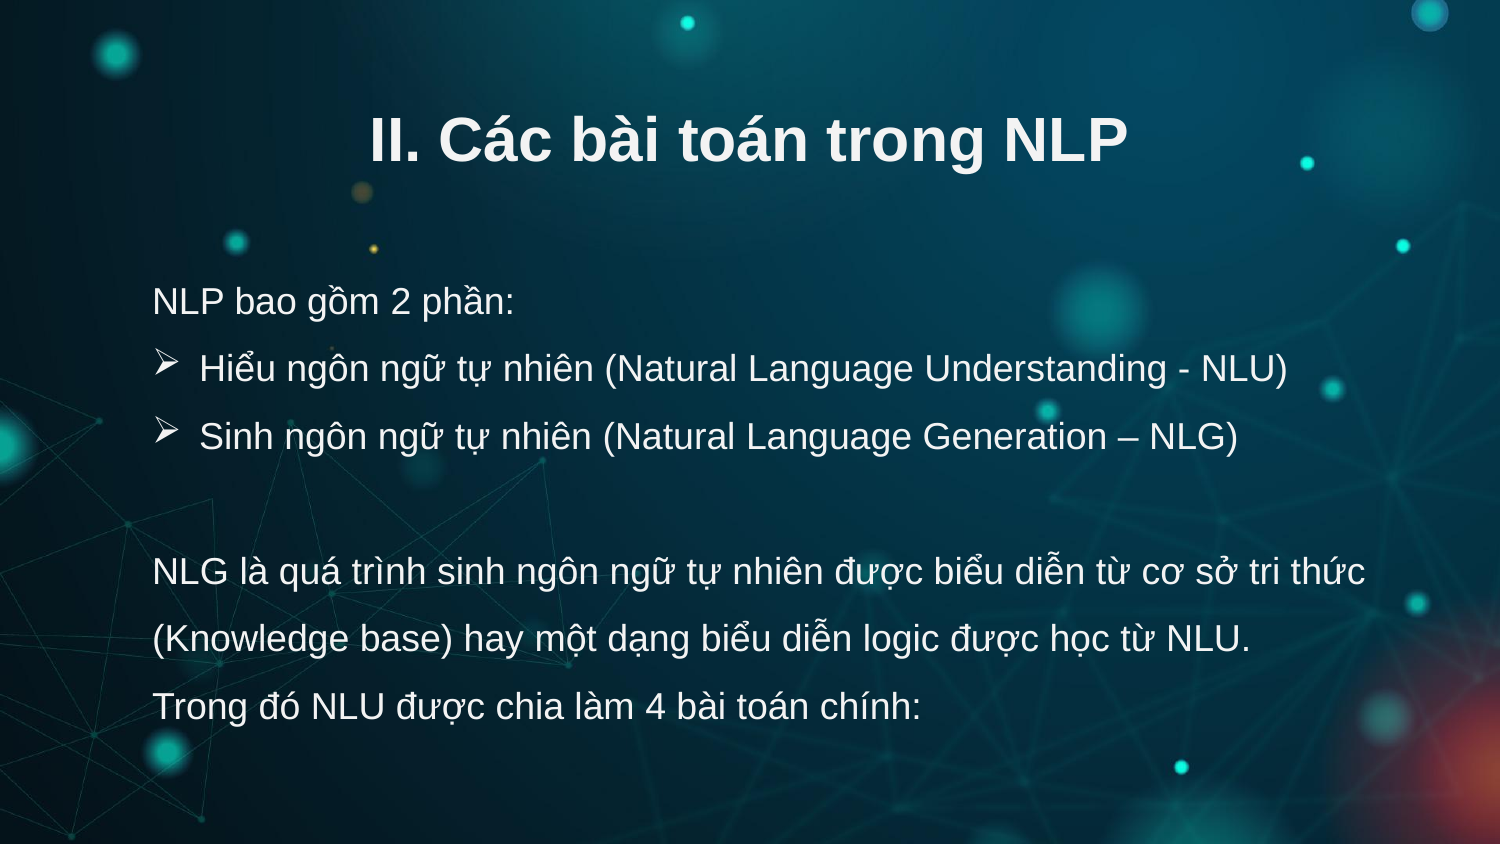

# II. Các bài toán trong NLP
NLP bao gồm 2 phần:
Hiểu ngôn ngữ tự nhiên (Natural Language Understanding - NLU)
Sinh ngôn ngữ tự nhiên (Natural Language Generation – NLG)

NLG là quá trình sinh ngôn ngữ tự nhiên được biểu diễn từ cơ sở tri thức (Knowledge base) hay một dạng biểu diễn logic được học từ NLU.
Trong đó NLU được chia làm 4 bài toán chính: